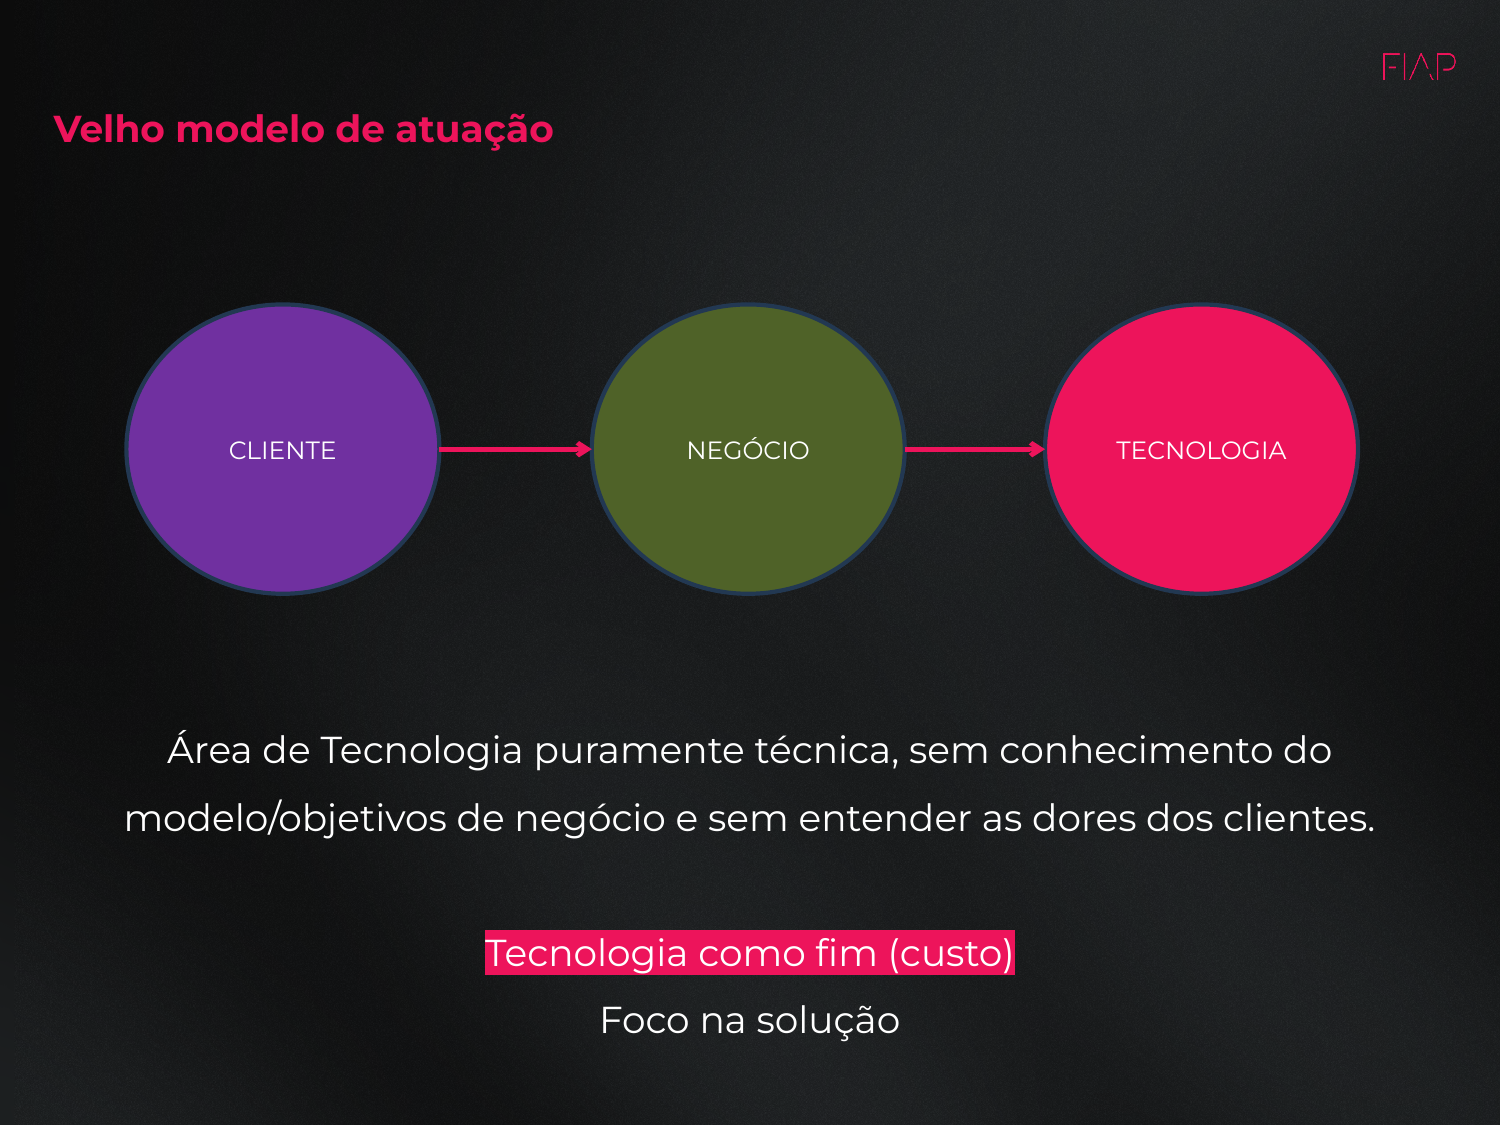

Velho modelo de atuação
CLIENTE
NEGÓCIO
TECNOLOGIA
Área de Tecnologia puramente técnica, sem conhecimento do modelo/objetivos de negócio e sem entender as dores dos clientes.

Tecnologia como fim (custo)
Foco na solução